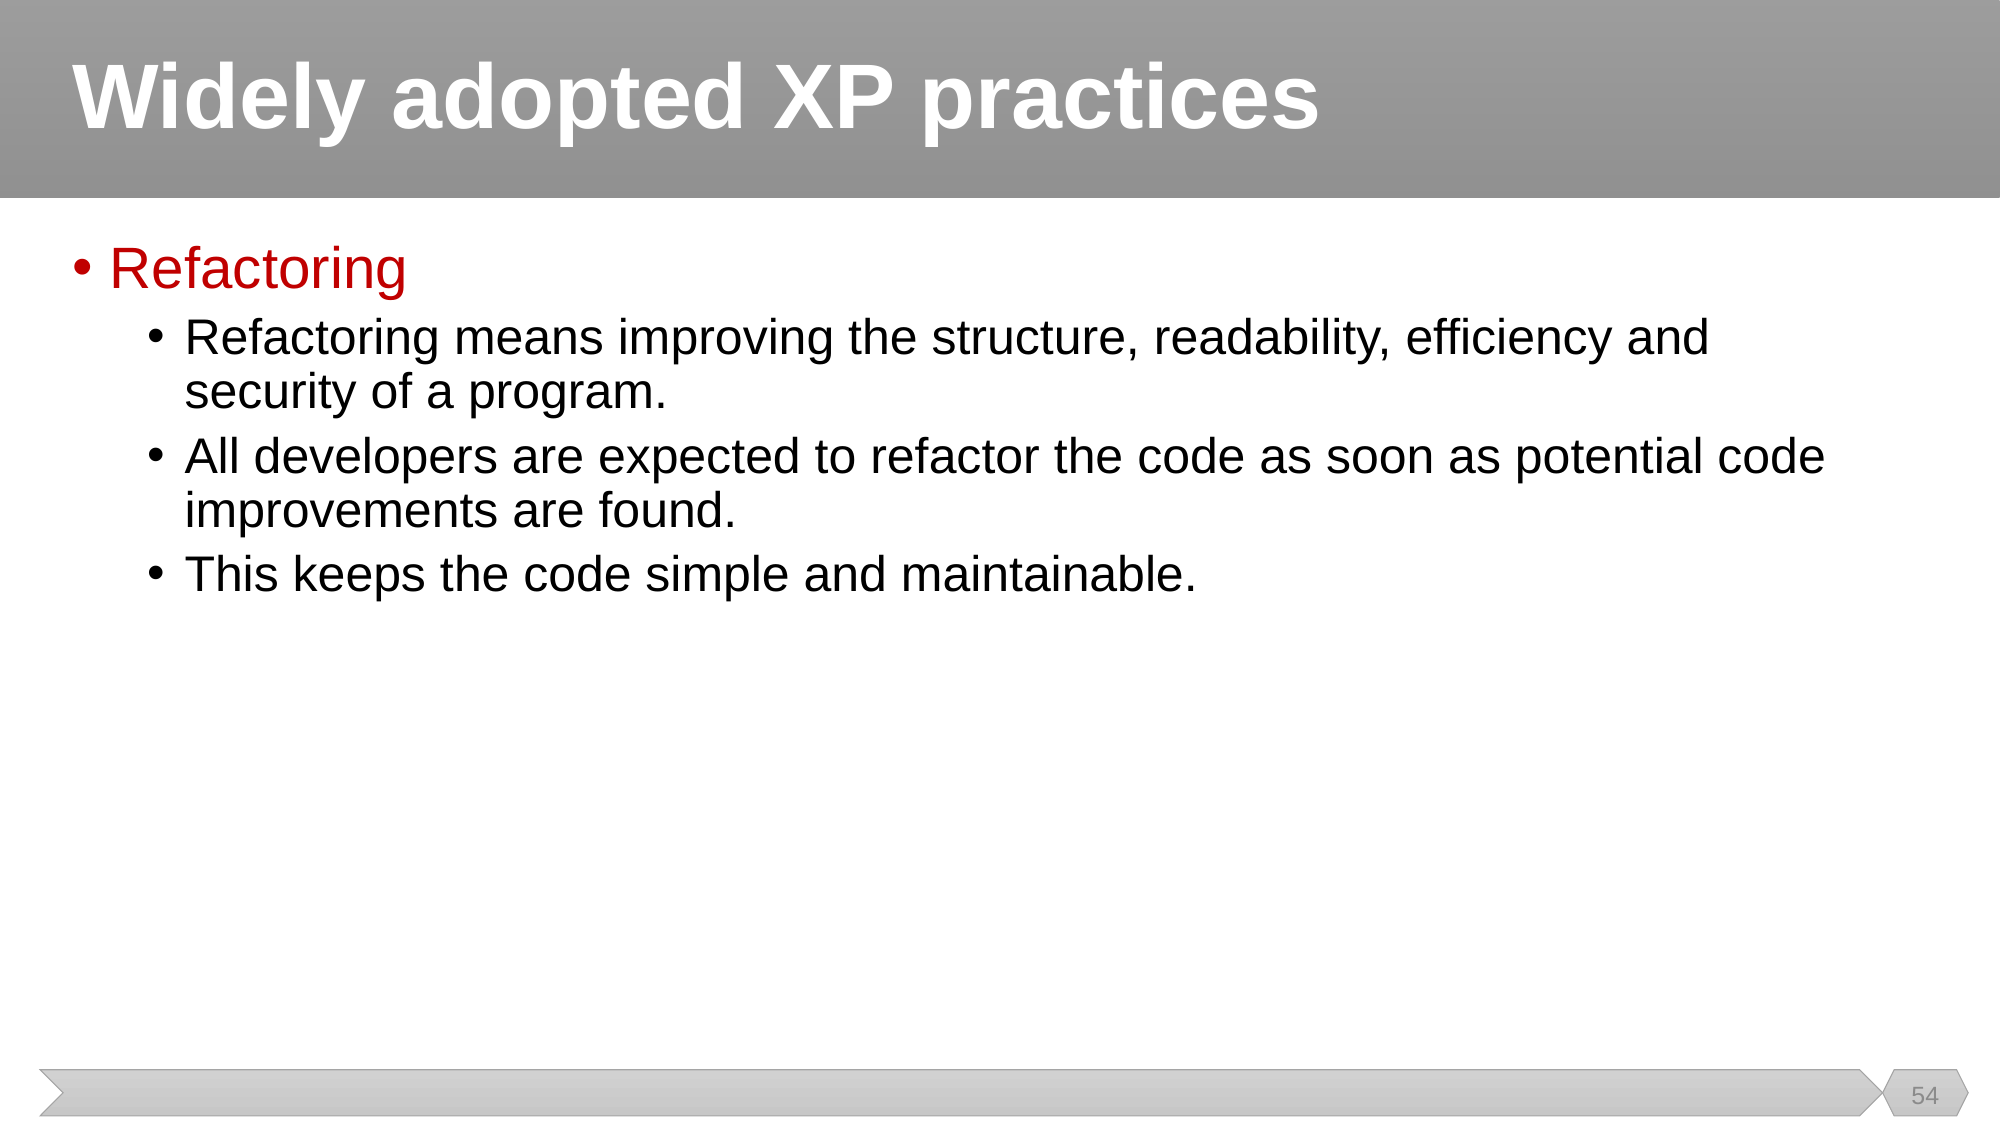

# Widely adopted XP practices
Refactoring
Refactoring means improving the structure, readability, efficiency and 	security of a program.
All developers are expected to refactor the code as soon as potential code improvements are found.
This keeps the code simple and maintainable.
54